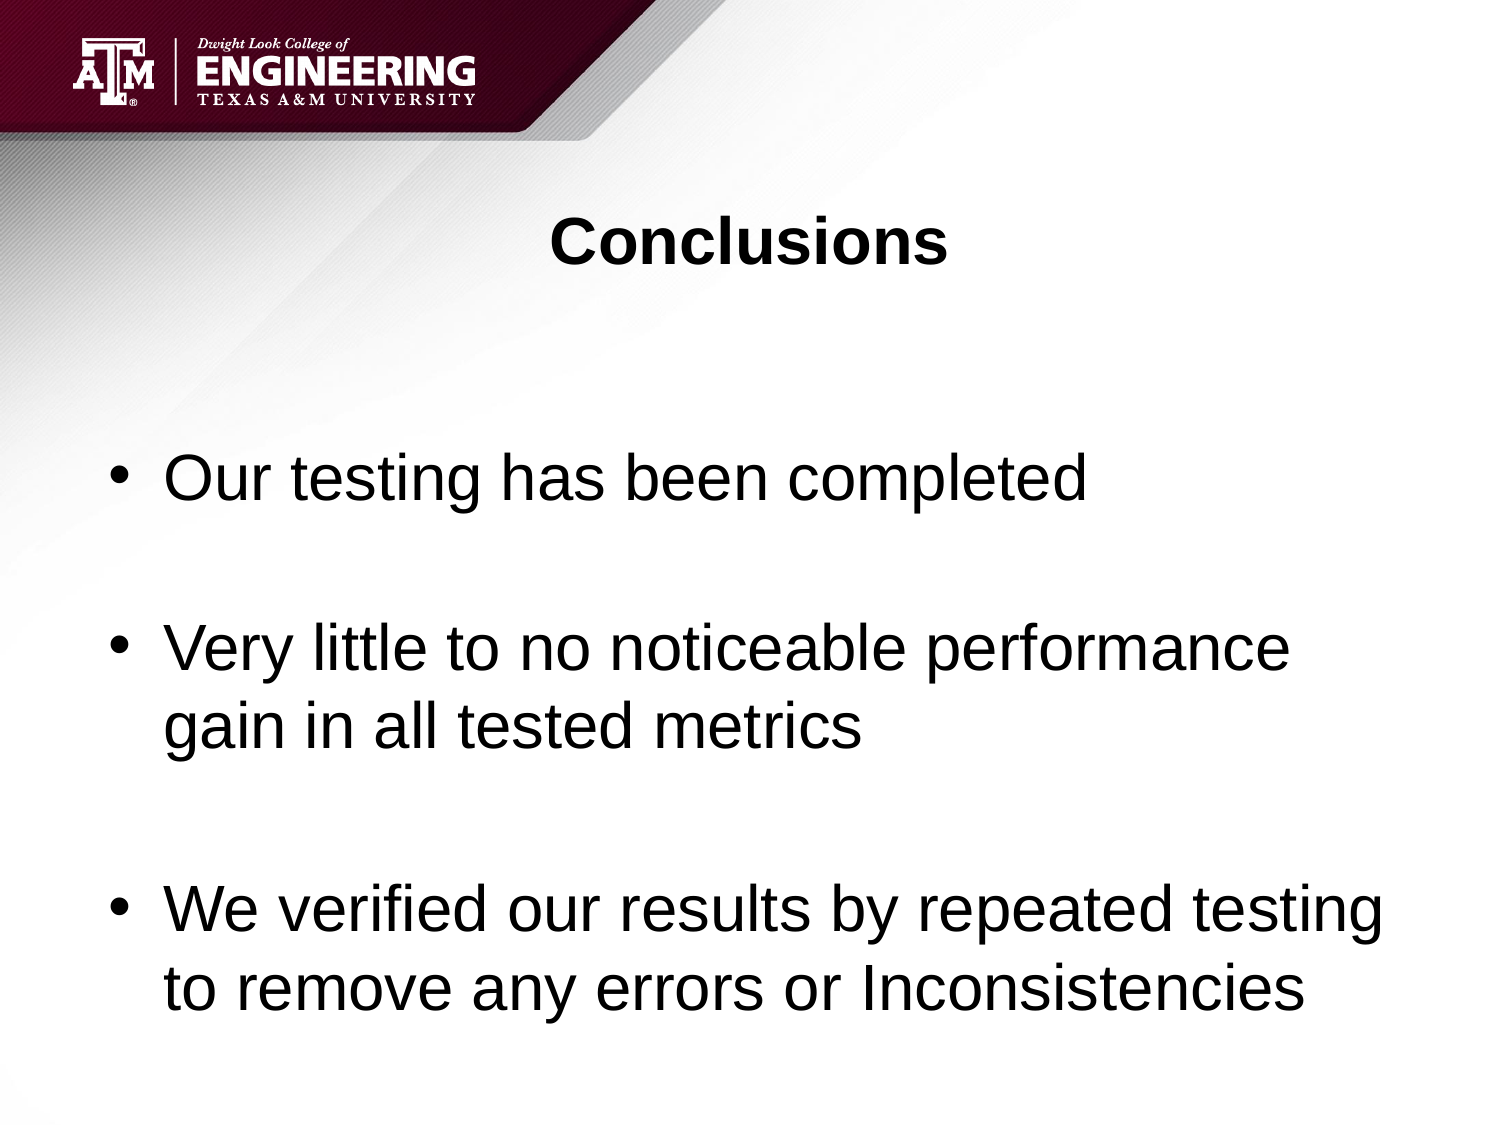

# Conclusions

Our testing has been completed

Very little to no noticeable performance gain in all tested metrics

We verified our results by repeated testing to remove any errors or Inconsistencies